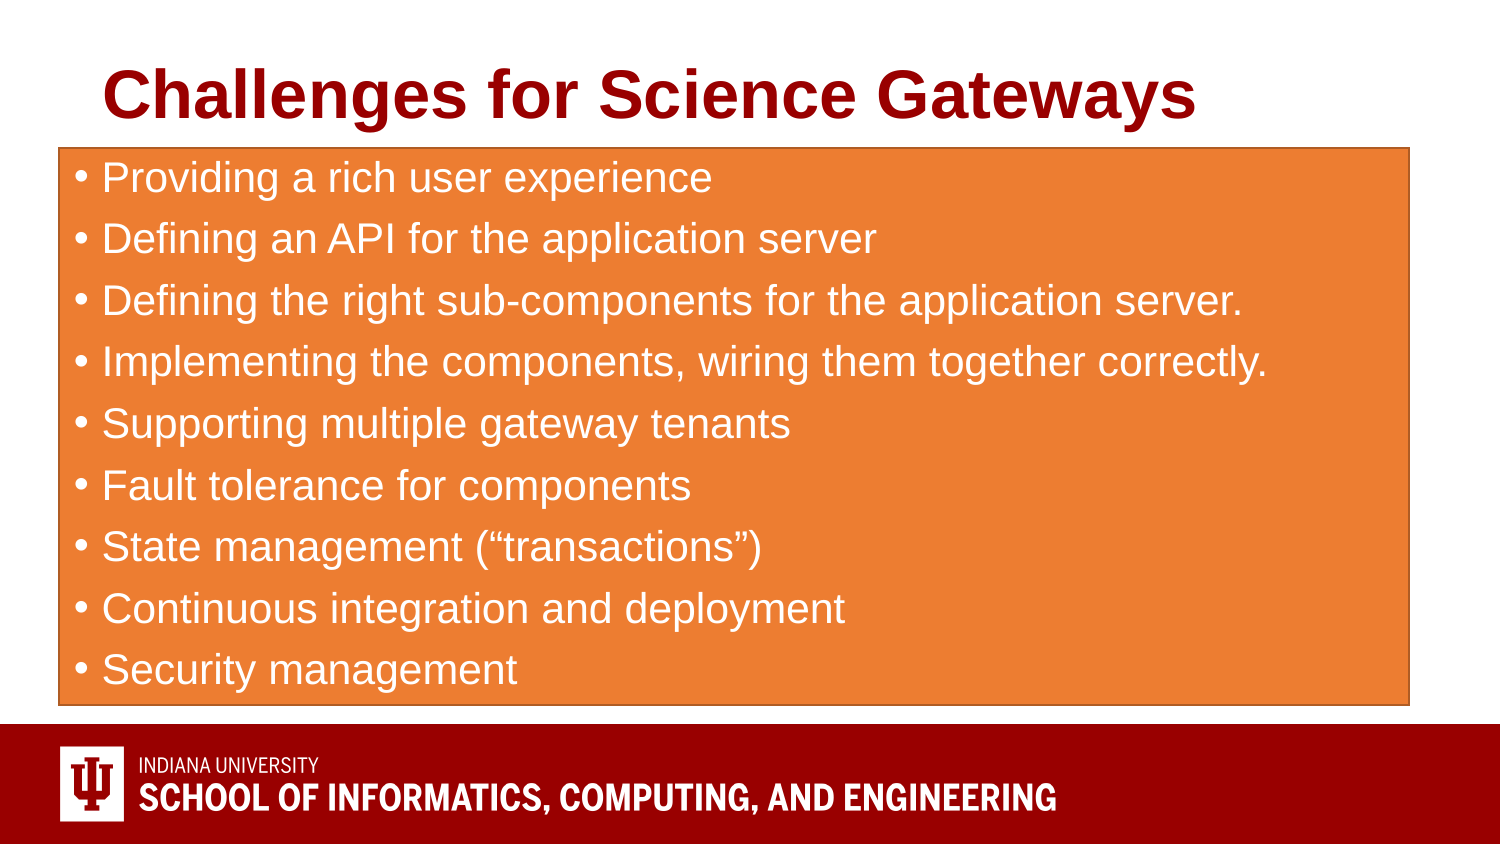

# Challenges for Science Gateways
Providing a rich user experience
Defining an API for the application server
Defining the right sub-components for the application server.
Implementing the components, wiring them together correctly.
Supporting multiple gateway tenants
Fault tolerance for components
State management (“transactions”)
Continuous integration and deployment
Security management